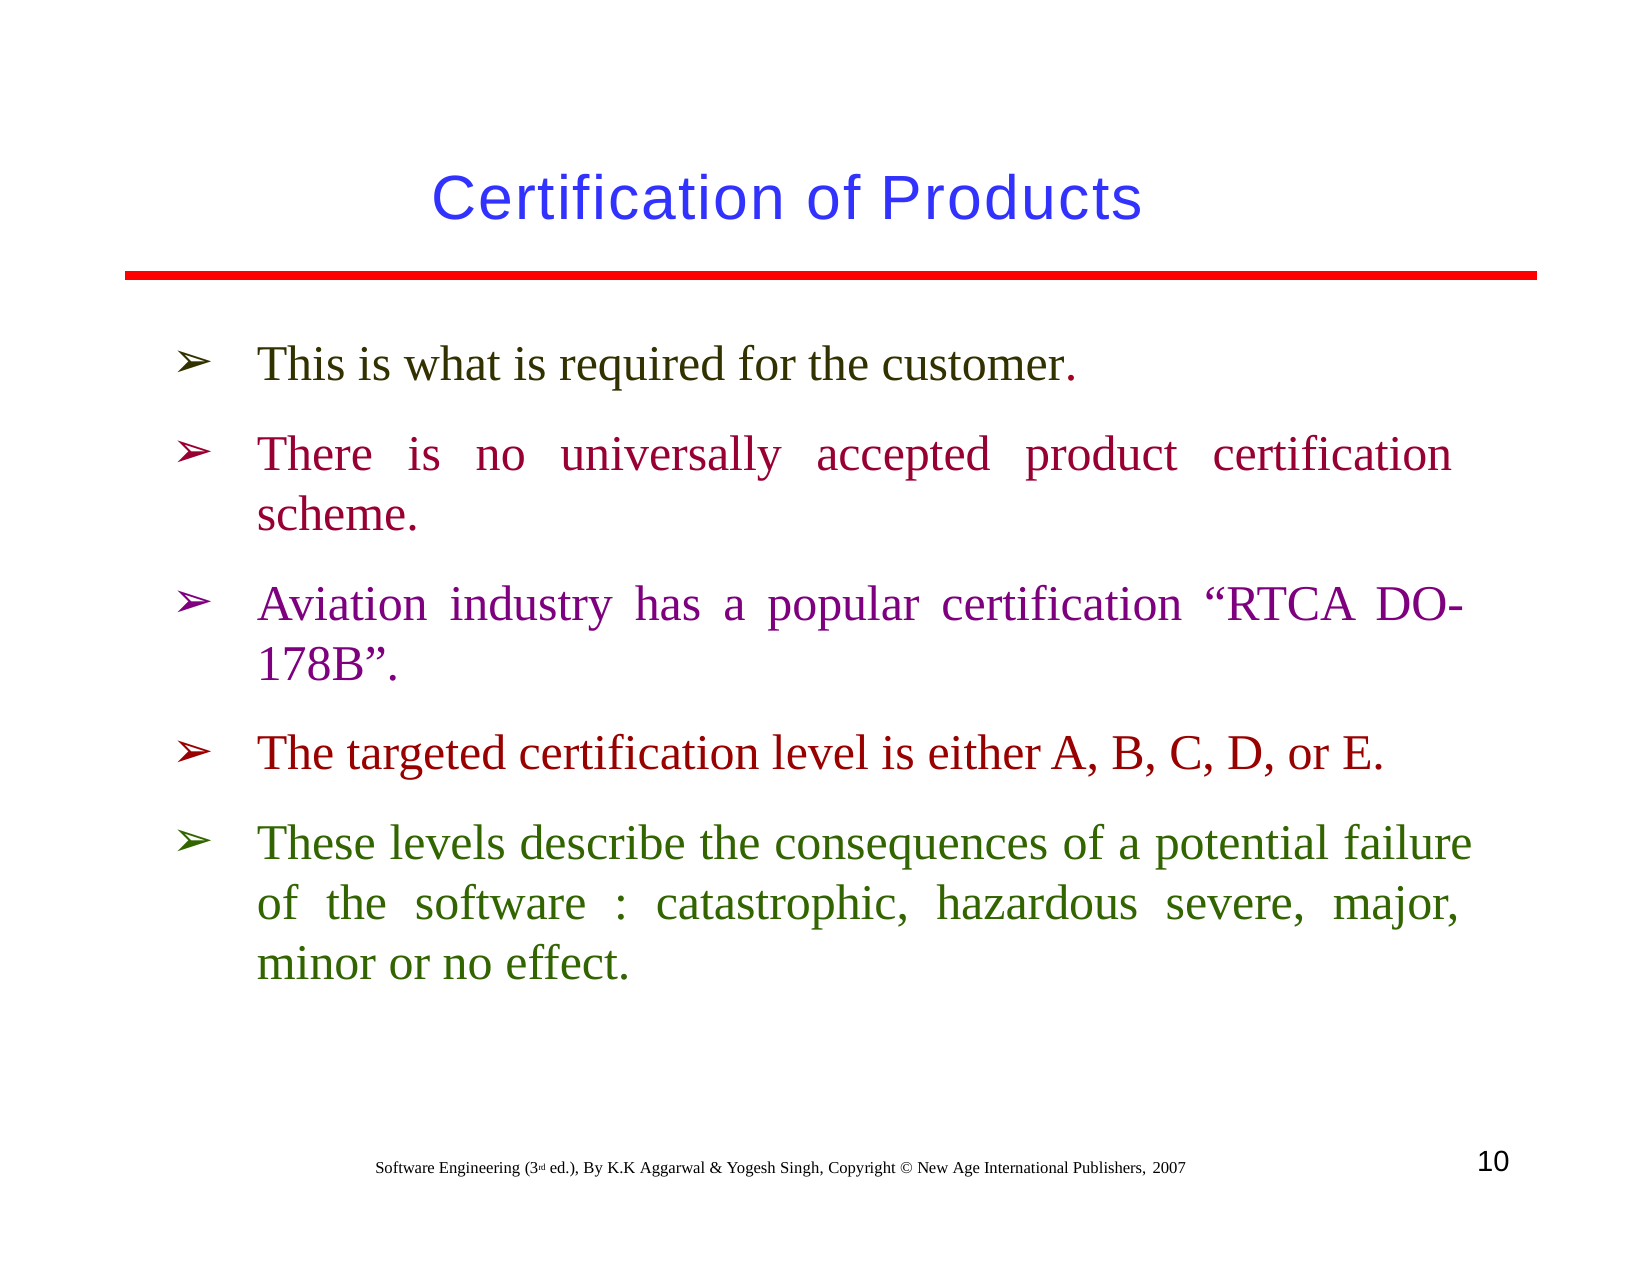

# Certification of Products

This is what is required for the customer.
There is no universally accepted product certification  scheme.
Aviation industry has a popular certification “RTCA DO-  178B”.
The targeted certification level is either A, B, C, D, or E.
These levels describe the consequences of a potential failure  of the software : catastrophic, hazardous severe, major,  minor or no effect.
10
Software Engineering (3rd  ed.), By K.K Aggarwal & Yogesh Singh, Copyright © New Age International Publishers, 2007